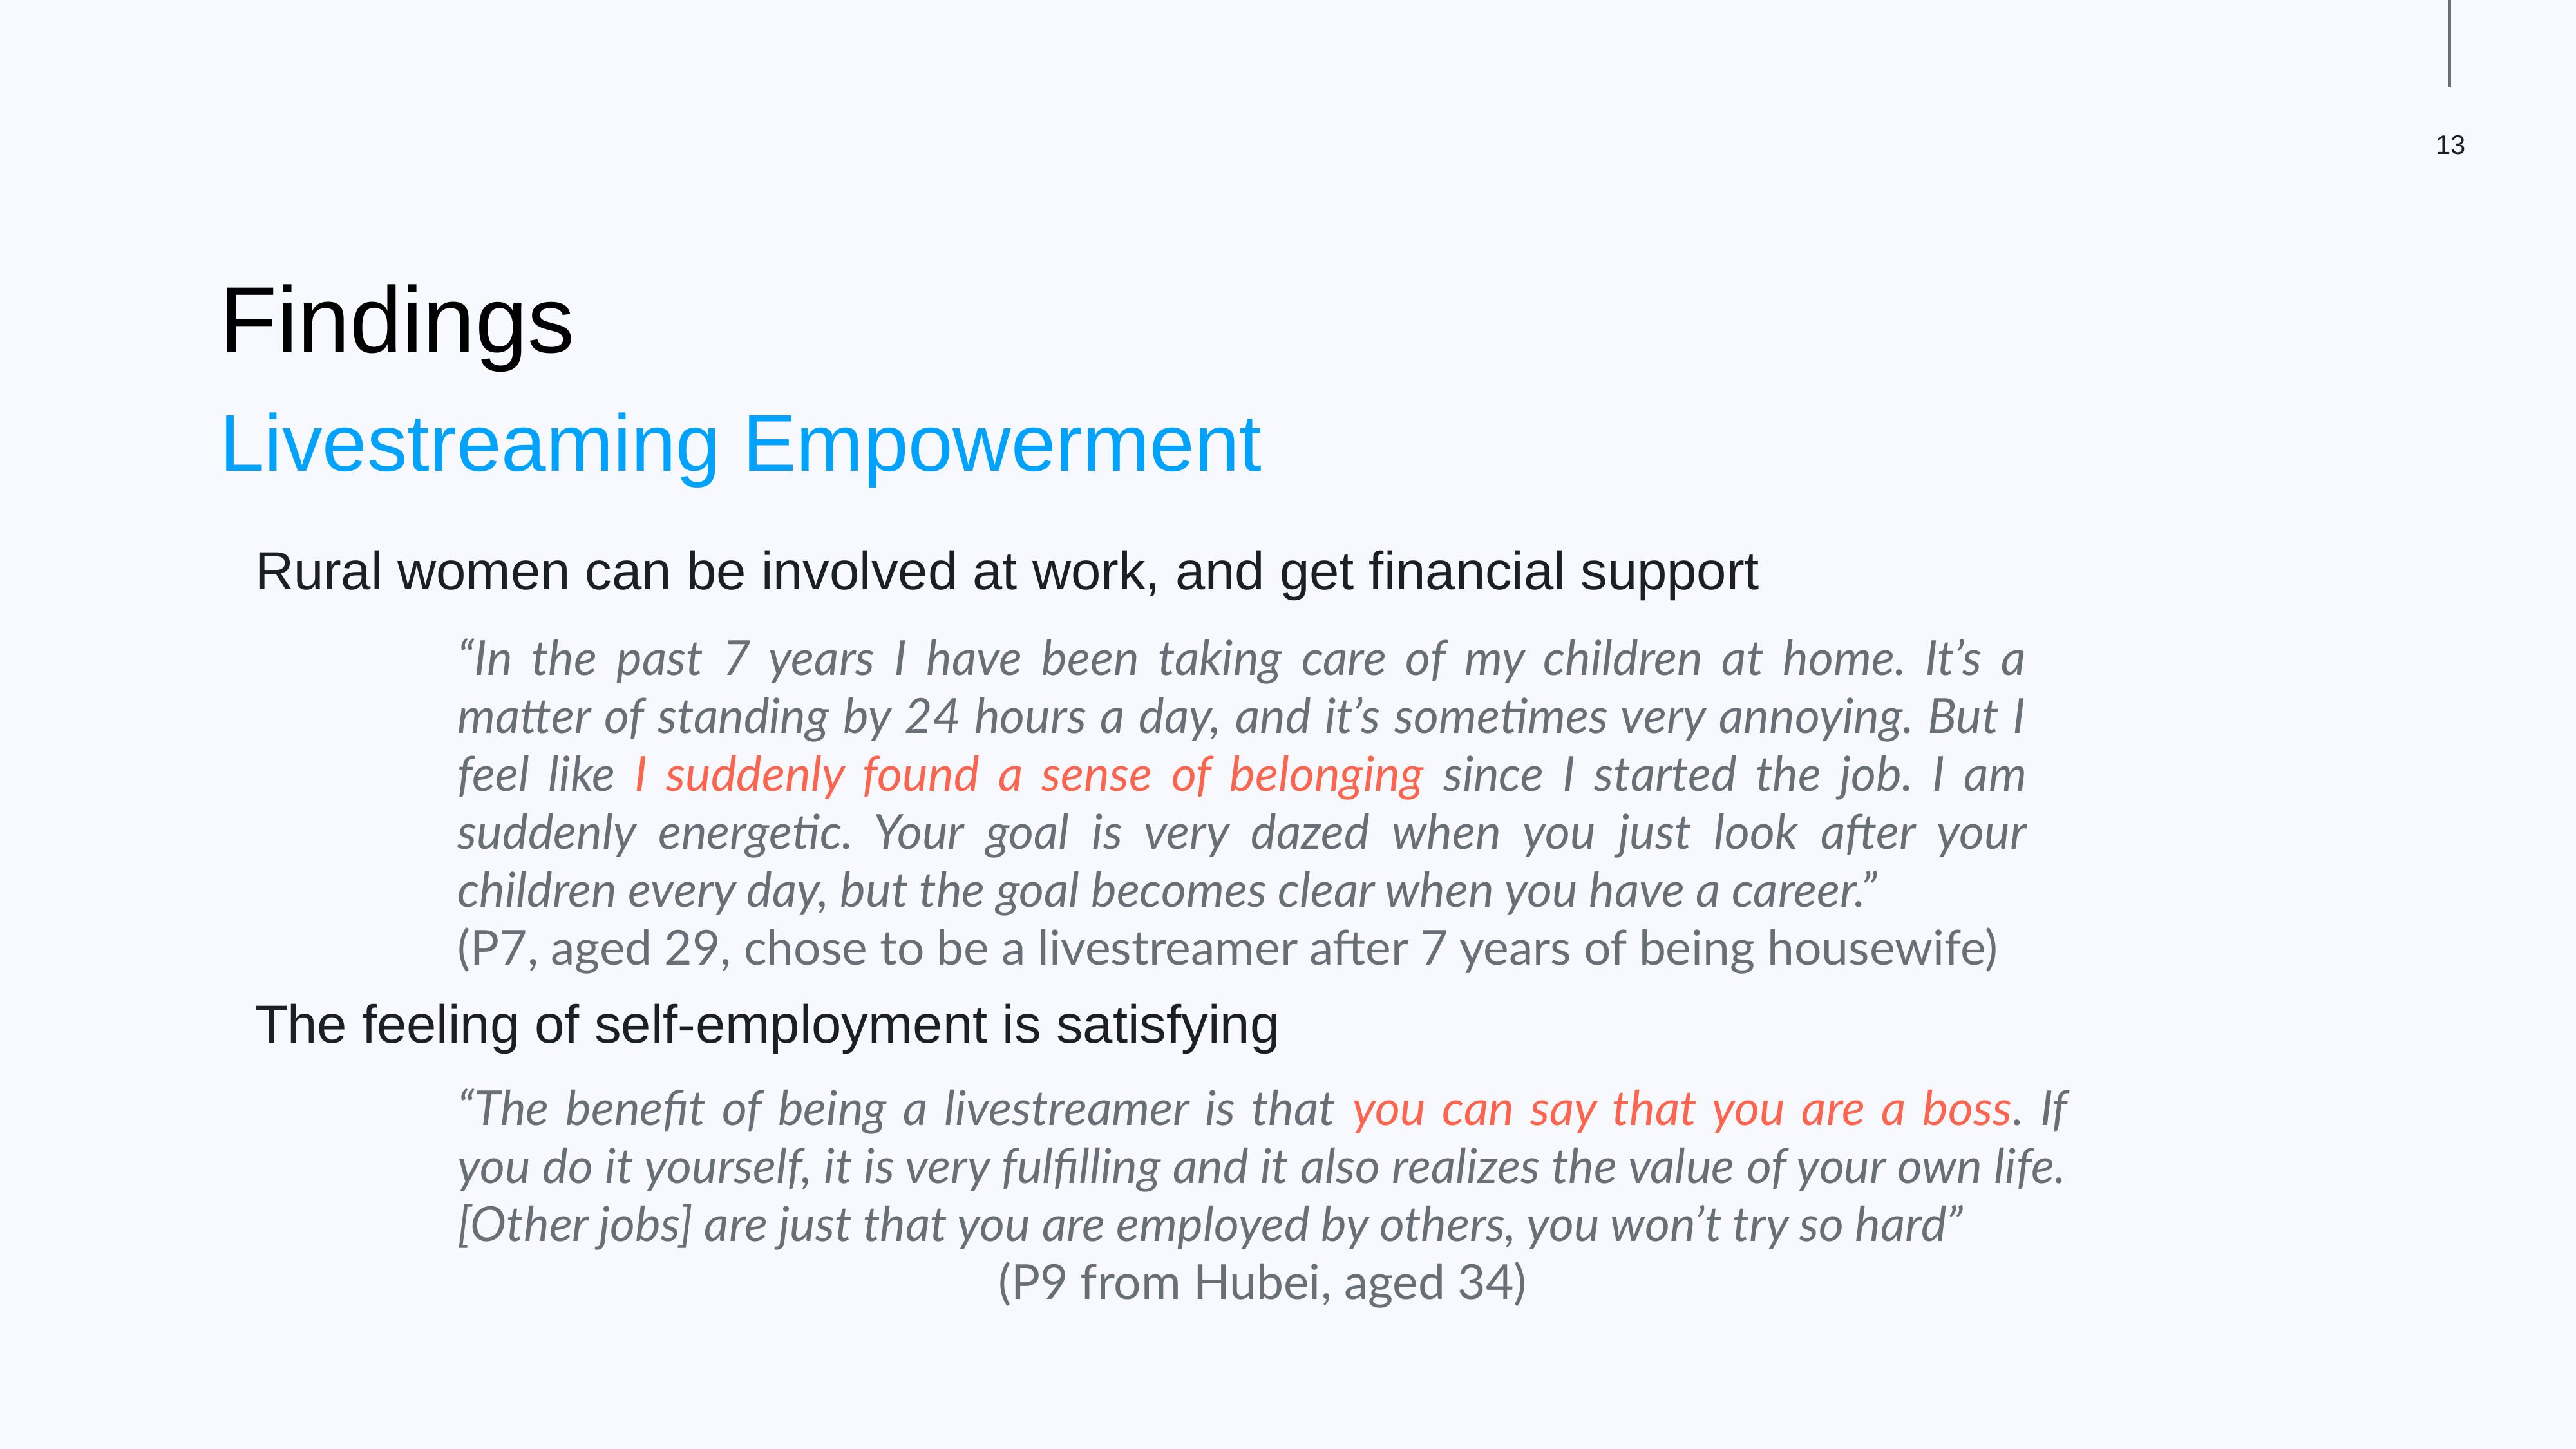

Findings
Livestreaming Empowerment
Rural women can be involved at work, and get financial support
“In the past 7 years I have been taking care of my children at home. It’s a matter of standing by 24 hours a day, and it’s sometimes very annoying. But I feel like I suddenly found a sense of belonging since I started the job. I am suddenly energetic. Your goal is very dazed when you just look after your children every day, but the goal becomes clear when you have a career.”
(P7, aged 29, chose to be a livestreamer after 7 years of being housewife)
The feeling of self-employment is satisfying
“The benefit of being a livestreamer is that you can say that you are a boss. If you do it yourself, it is very fulfilling and it also realizes the value of your own life. [Other jobs] are just that you are employed by others, you won’t try so hard”
(P9 from Hubei, aged 34)